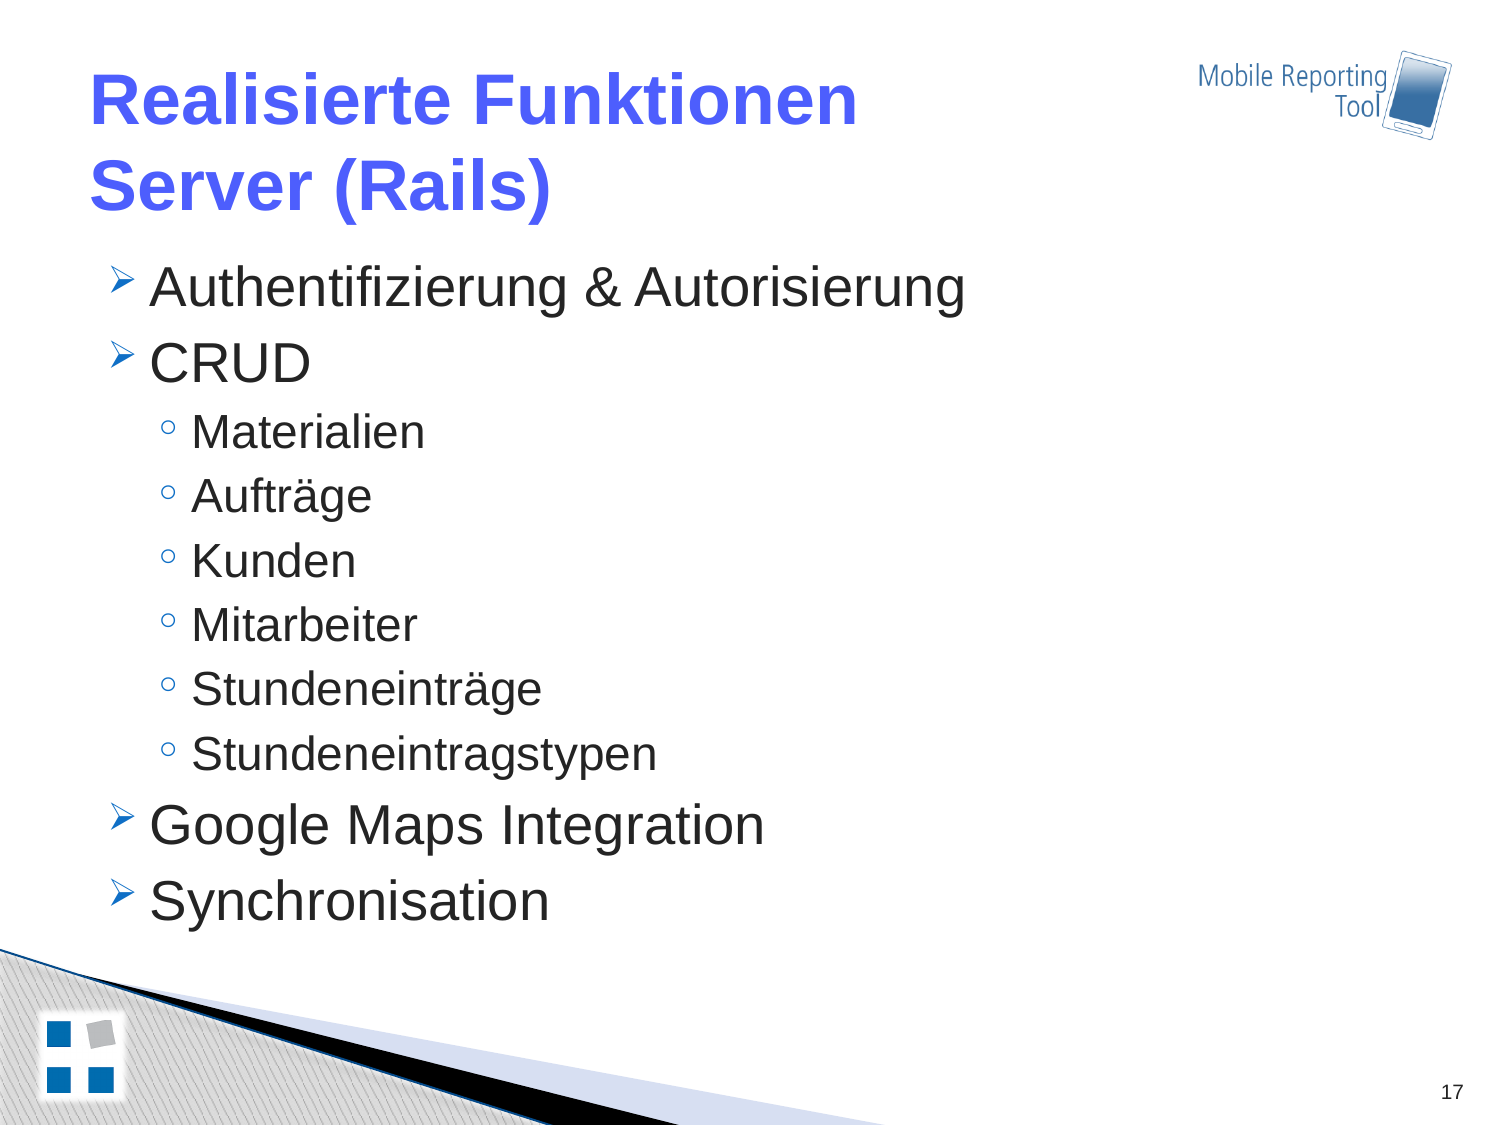

# Realisierte Funktionen Server (Rails)
Authentifizierung & Autorisierung
CRUD
Materialien
Aufträge
Kunden
Mitarbeiter
Stundeneinträge
Stundeneintragstypen
Google Maps Integration
Synchronisation

17